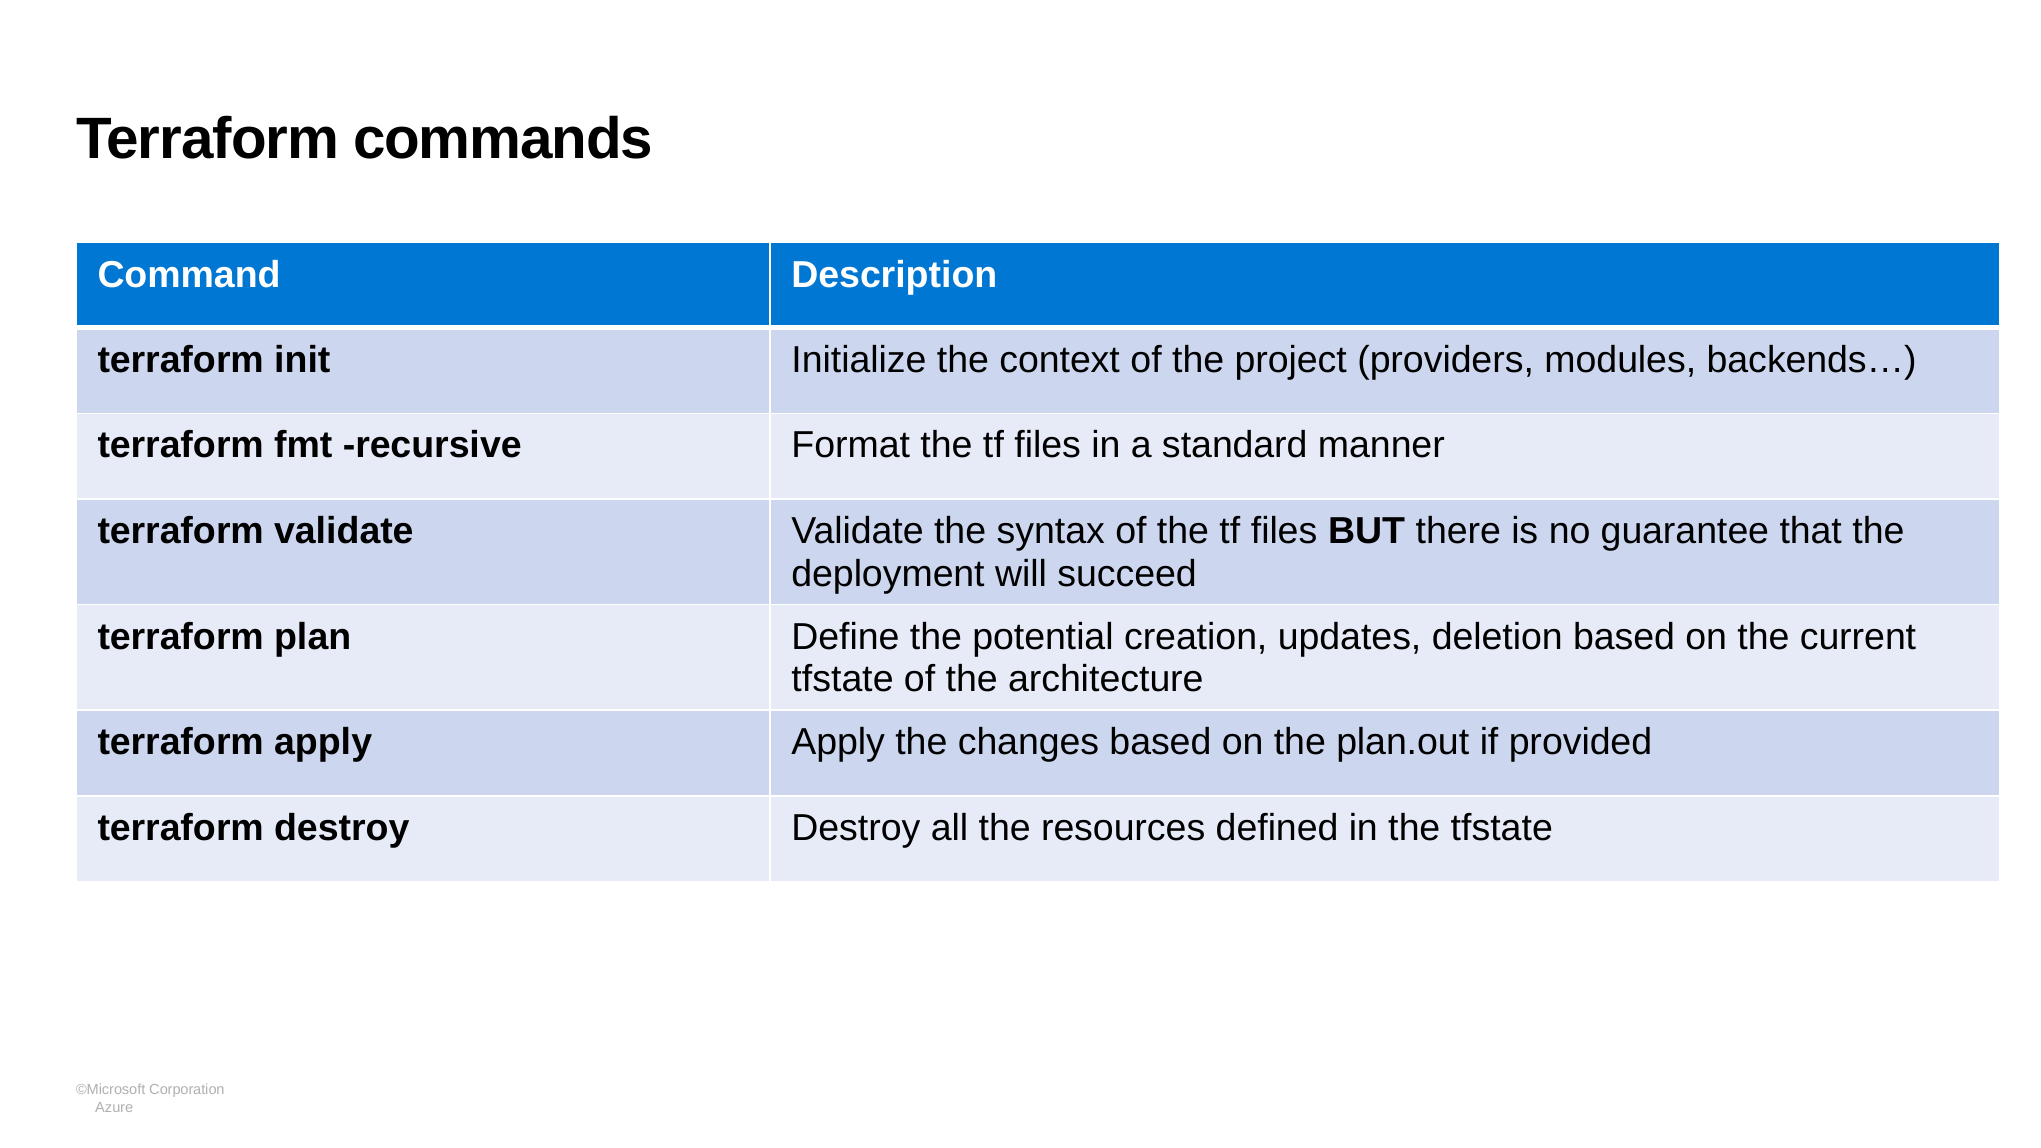

# Terraform commands
| Command | Description |
| --- | --- |
| terraform init | Initialize the context of the project (providers, modules, backends…) |
| terraform fmt -recursive | Format the tf files in a standard manner |
| terraform validate | Validate the syntax of the tf files BUT there is no guarantee that the deployment will succeed |
| terraform plan | Define the potential creation, updates, deletion based on the current tfstate of the architecture |
| terraform apply | Apply the changes based on the plan.out if provided |
| terraform destroy | Destroy all the resources defined in the tfstate |